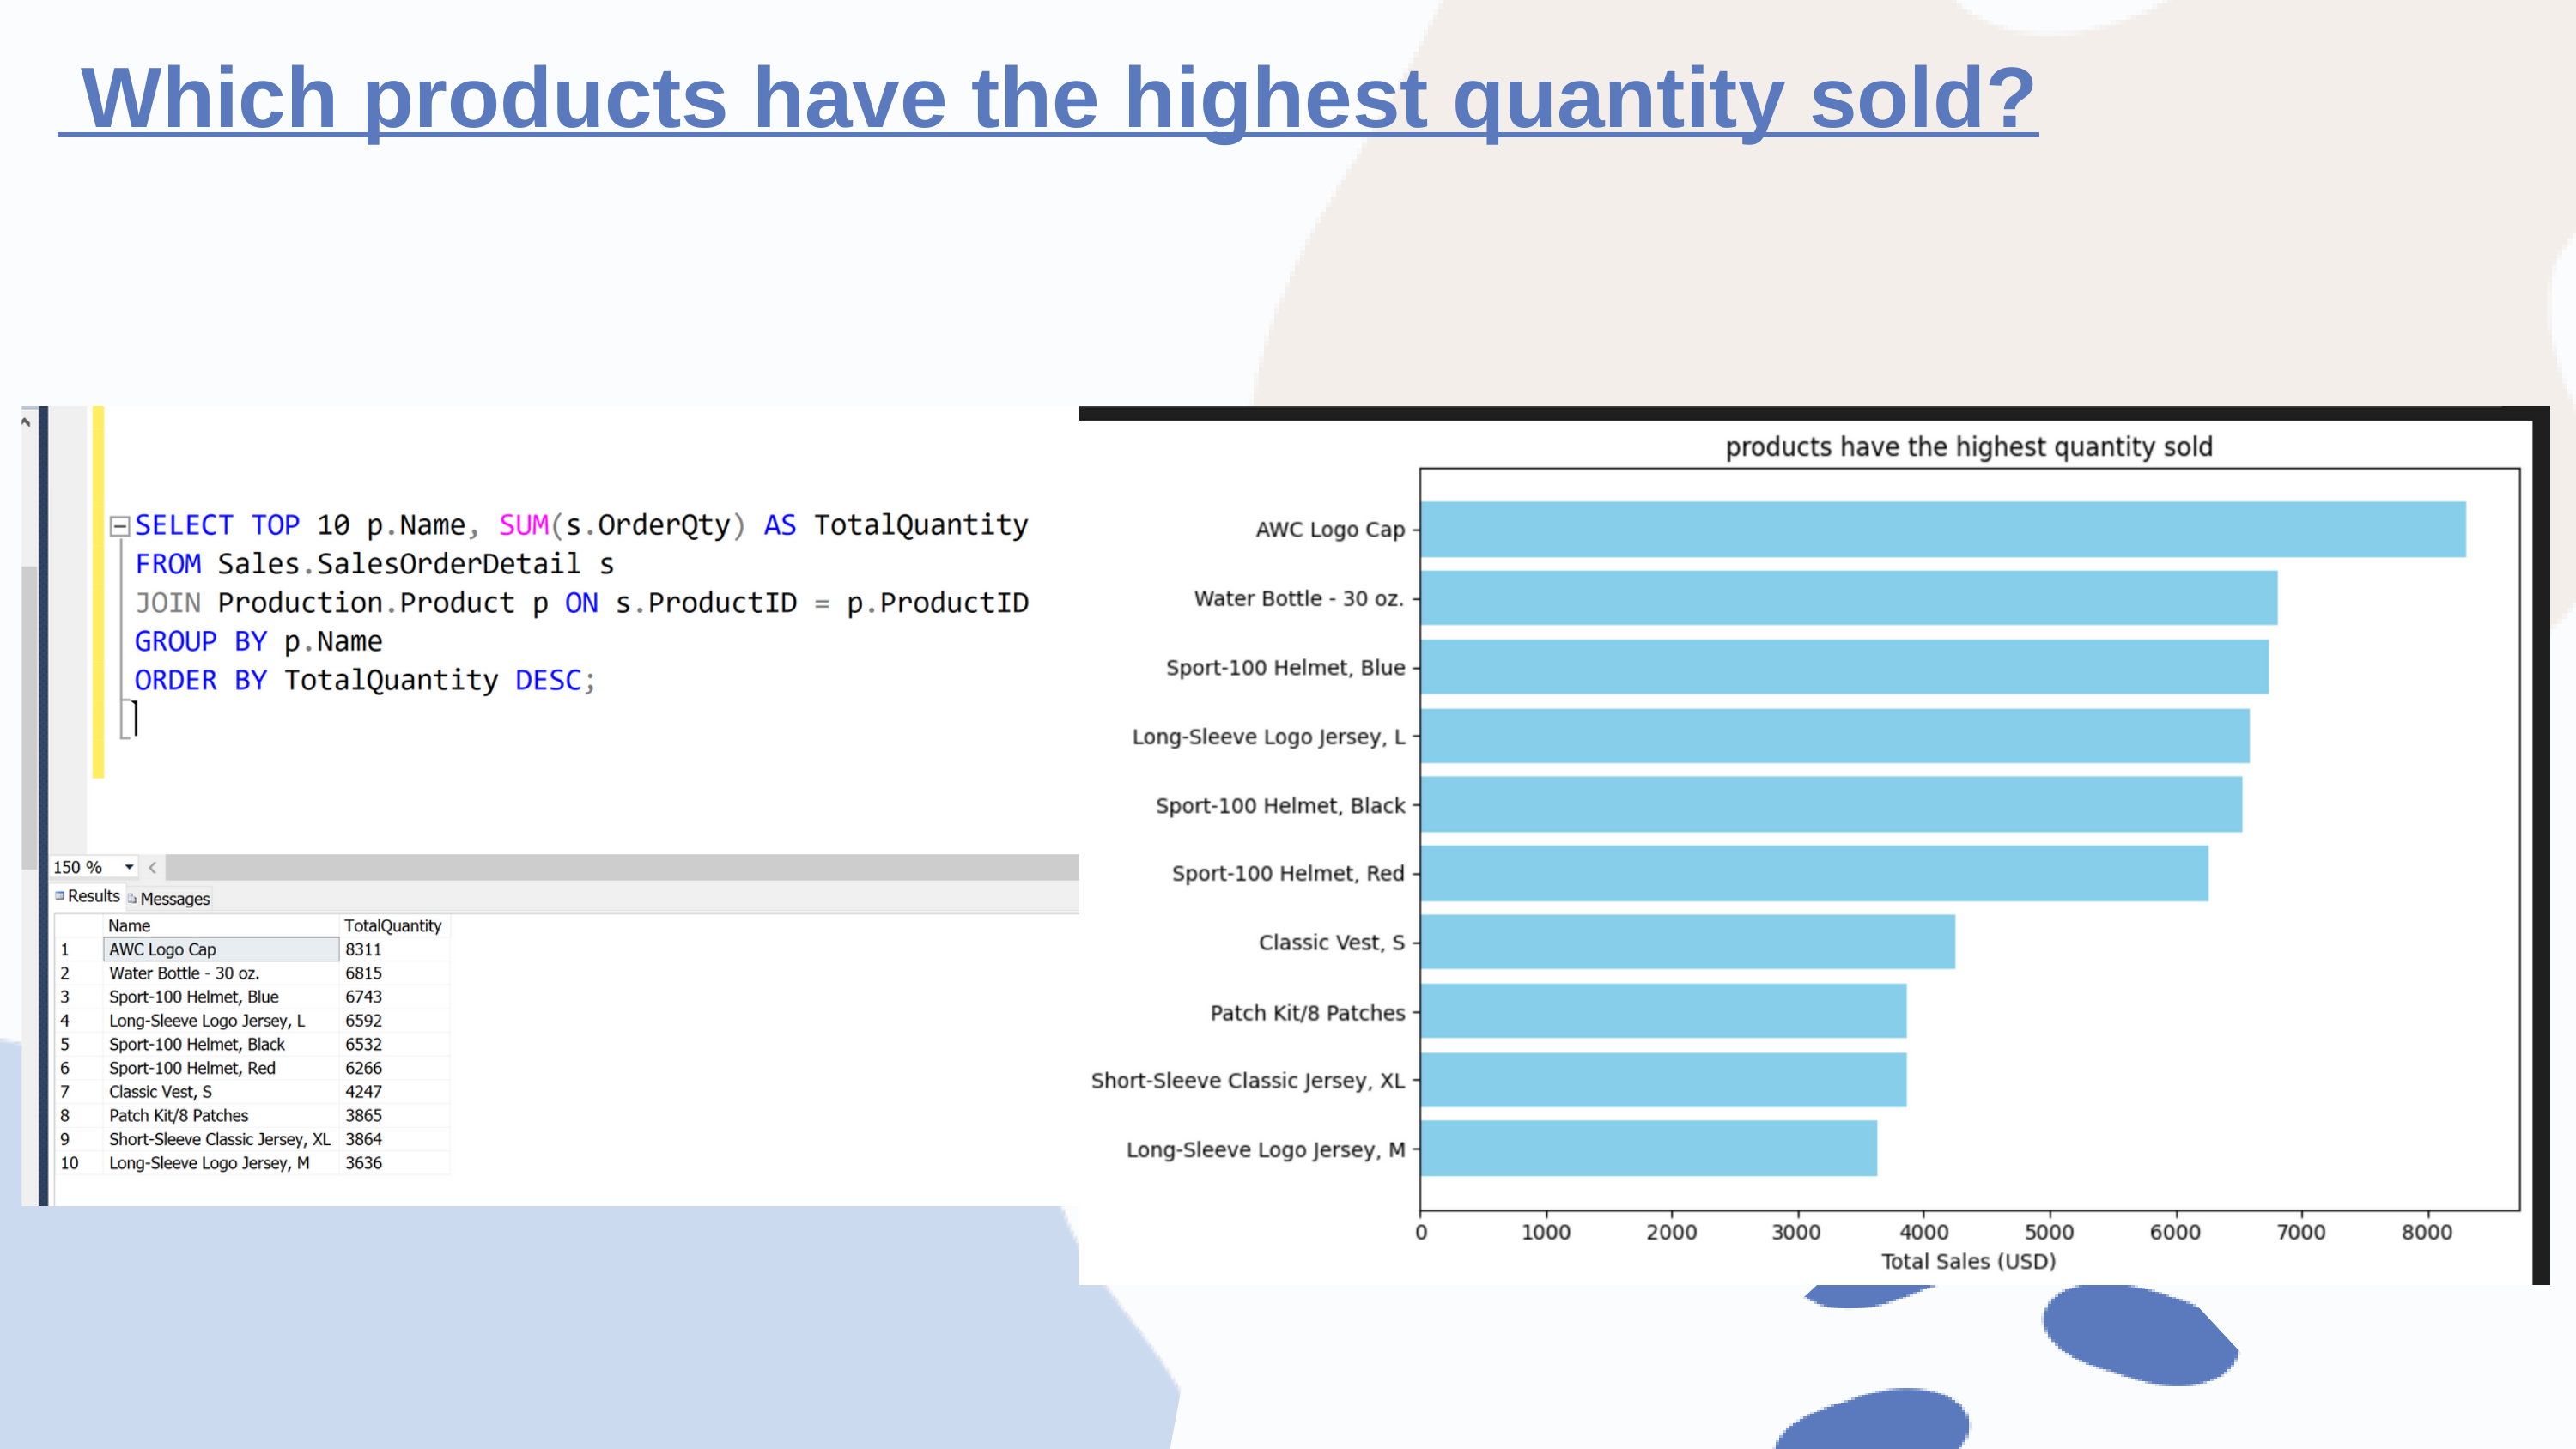

Which products have the highest quantity sold?